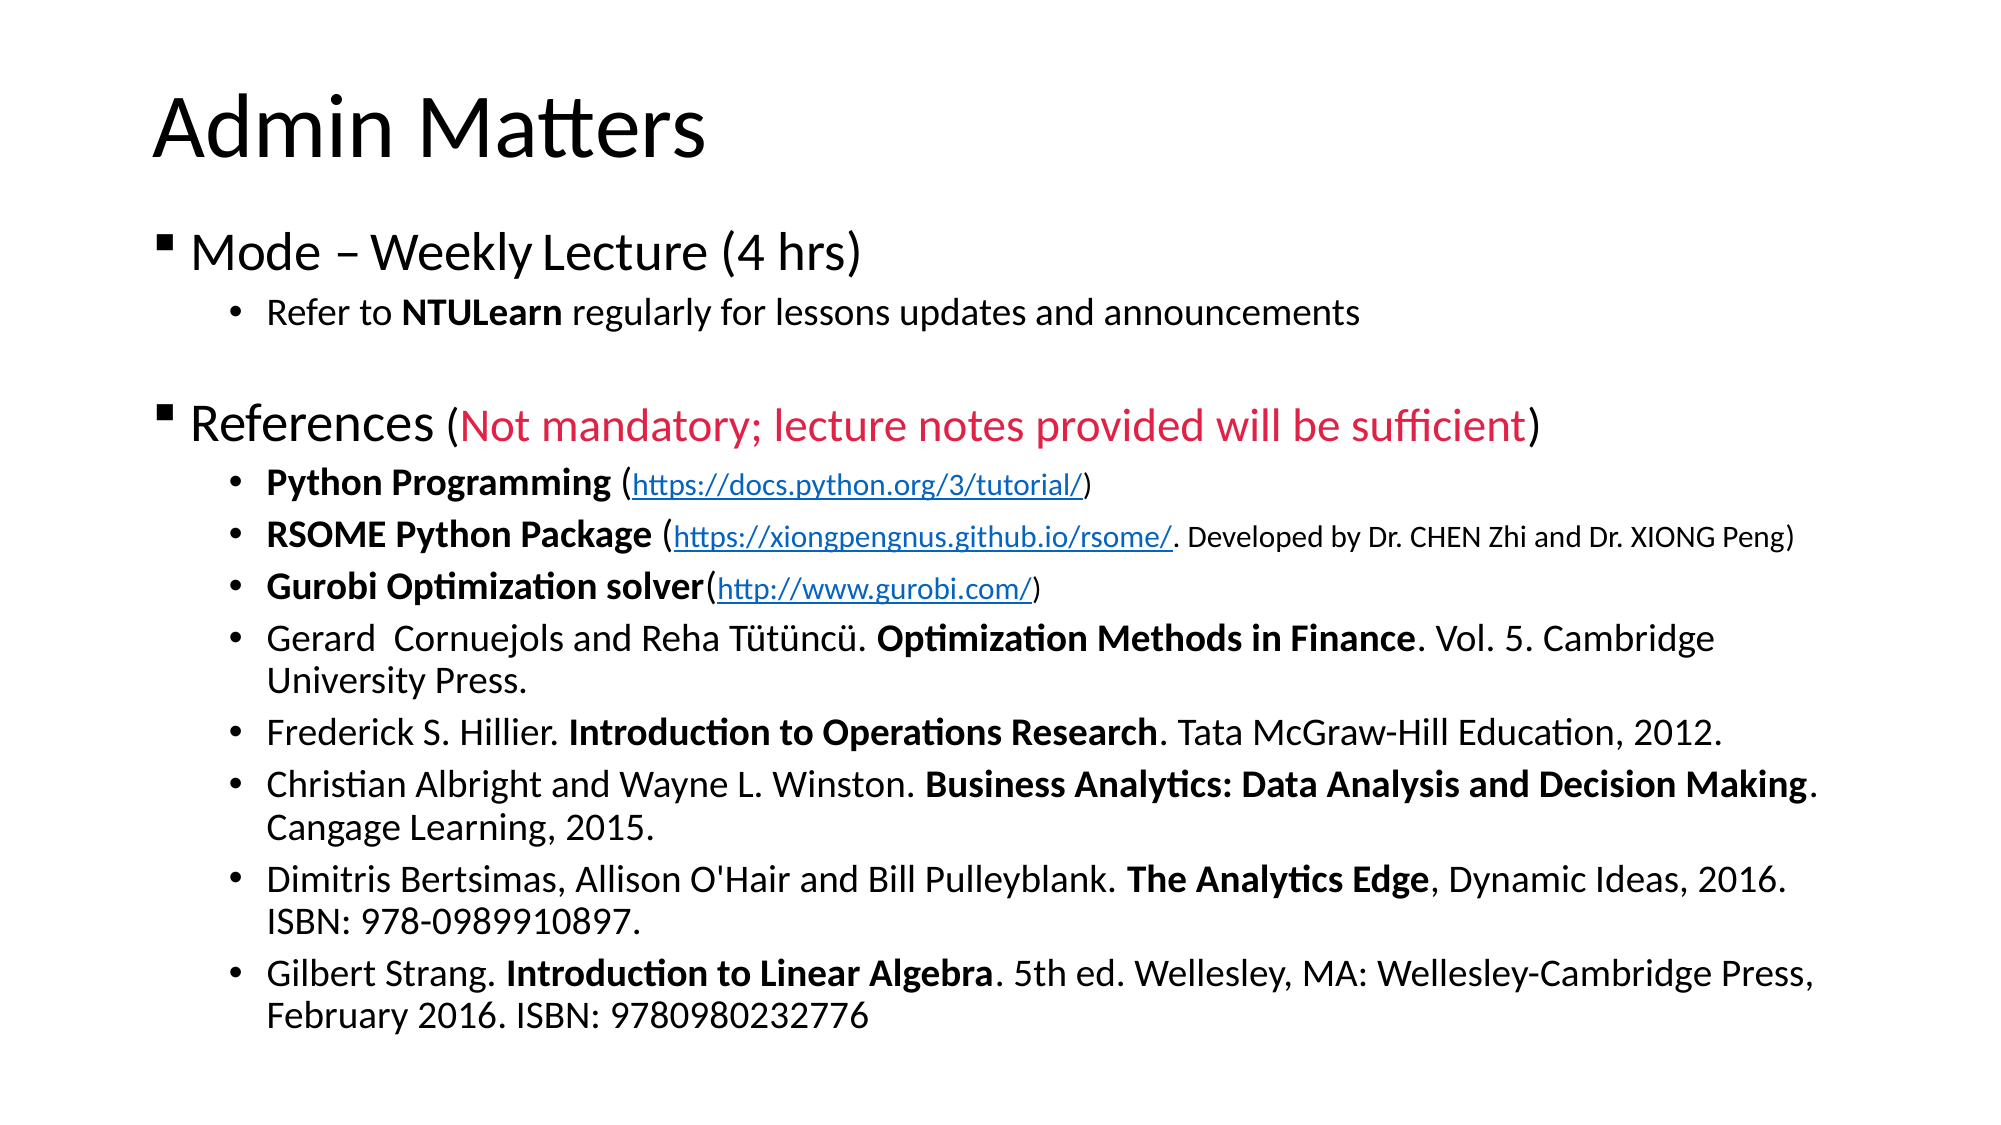

# Admin Matters
Mode – Weekly Lecture (4 hrs)
Refer to NTULearn regularly for lessons updates and announcements
References (Not mandatory; lecture notes provided will be sufficient)
Python Programming (https://docs.python.org/3/tutorial/)
RSOME Python Package (https://xiongpengnus.github.io/rsome/. Developed by Dr. CHEN Zhi and Dr. XIONG Peng)
Gurobi Optimization solver(http://www.gurobi.com/)
Gerard  Cornuejols and Reha Tütüncü. Optimization Methods in Finance. Vol. 5. Cambridge University Press.
Frederick S. Hillier. Introduction to Operations Research. Tata McGraw-Hill Education, 2012.
Christian Albright and Wayne L. Winston. Business Analytics: Data Analysis and Decision Making. Cangage Learning, 2015.
Dimitris Bertsimas, Allison O'Hair and Bill Pulleyblank. The Analytics Edge, Dynamic Ideas, 2016. ISBN: 978-0989910897.
Gilbert Strang. Introduction to Linear Algebra. 5th ed. Wellesley, MA: Wellesley-Cambridge Press, February 2016. ISBN: 9780980232776